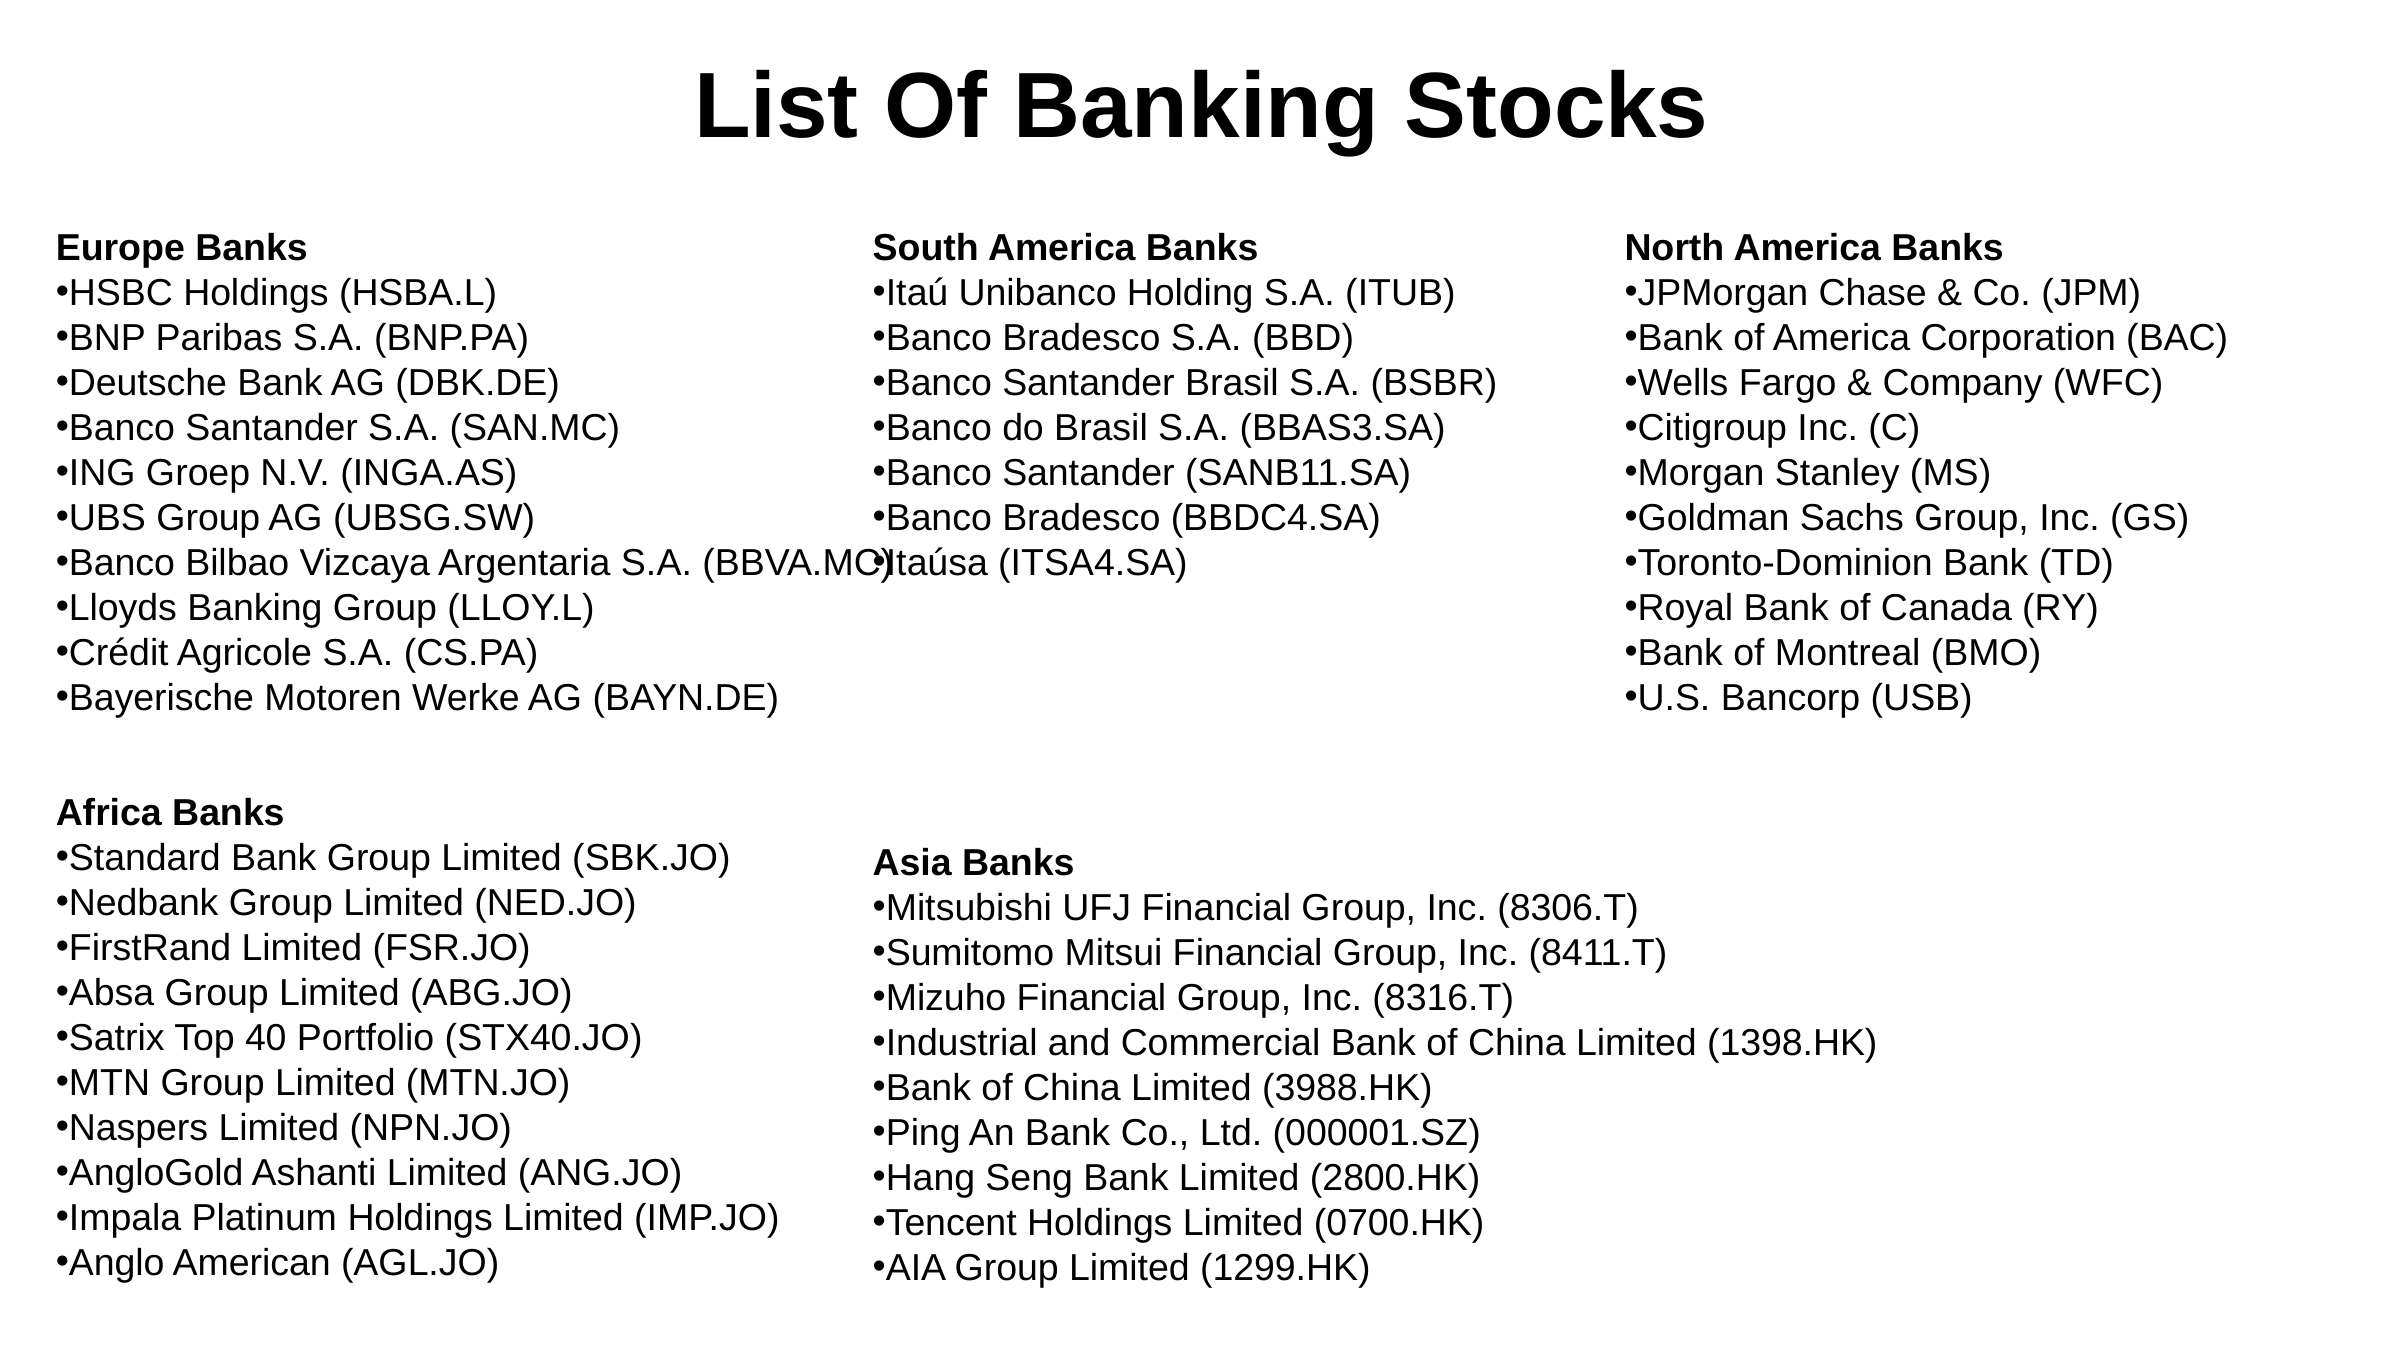

List Of Banking Stocks
Europe Banks
HSBC Holdings (HSBA.L)
BNP Paribas S.A. (BNP.PA)
Deutsche Bank AG (DBK.DE)
Banco Santander S.A. (SAN.MC)
ING Groep N.V. (INGA.AS)
UBS Group AG (UBSG.SW)
Banco Bilbao Vizcaya Argentaria S.A. (BBVA.MC)
Lloyds Banking Group (LLOY.L)
Crédit Agricole S.A. (CS.PA)
Bayerische Motoren Werke AG (BAYN.DE)
South America Banks
Itaú Unibanco Holding S.A. (ITUB)
Banco Bradesco S.A. (BBD)
Banco Santander Brasil S.A. (BSBR)
Banco do Brasil S.A. (BBAS3.SA)
Banco Santander (SANB11.SA)
Banco Bradesco (BBDC4.SA)
Itaúsa (ITSA4.SA)
North America Banks
JPMorgan Chase & Co. (JPM)
Bank of America Corporation (BAC)
Wells Fargo & Company (WFC)
Citigroup Inc. (C)
Morgan Stanley (MS)
Goldman Sachs Group, Inc. (GS)
Toronto-Dominion Bank (TD)
Royal Bank of Canada (RY)
Bank of Montreal (BMO)
U.S. Bancorp (USB)
Africa Banks
Standard Bank Group Limited (SBK.JO)
Nedbank Group Limited (NED.JO)
FirstRand Limited (FSR.JO)
Absa Group Limited (ABG.JO)
Satrix Top 40 Portfolio (STX40.JO)
MTN Group Limited (MTN.JO)
Naspers Limited (NPN.JO)
AngloGold Ashanti Limited (ANG.JO)
Impala Platinum Holdings Limited (IMP.JO)
Anglo American (AGL.JO)
Asia Banks
Mitsubishi UFJ Financial Group, Inc. (8306.T)
Sumitomo Mitsui Financial Group, Inc. (8411.T)
Mizuho Financial Group, Inc. (8316.T)
Industrial and Commercial Bank of China Limited (1398.HK)
Bank of China Limited (3988.HK)
Ping An Bank Co., Ltd. (000001.SZ)
Hang Seng Bank Limited (2800.HK)
Tencent Holdings Limited (0700.HK)
AIA Group Limited (1299.HK)